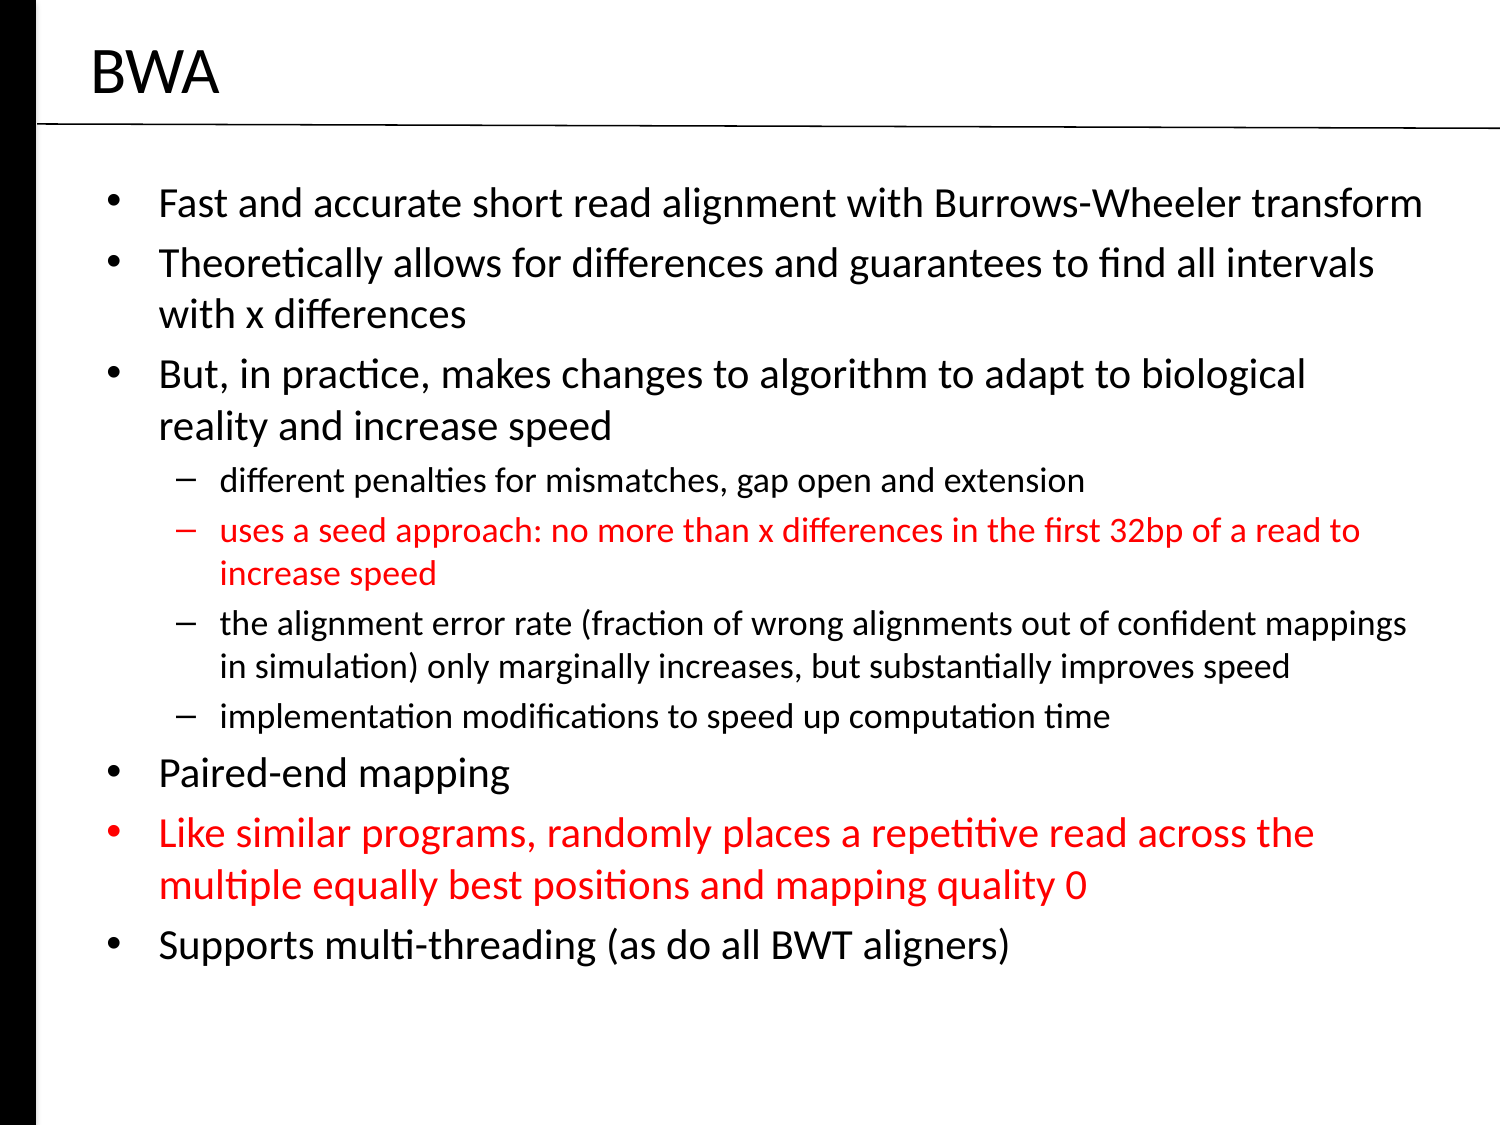

# BWA
Fast and accurate short read alignment with Burrows-Wheeler transform
Theoretically allows for differences and guarantees to find all intervals with x differences
But, in practice, makes changes to algorithm to adapt to biological reality and increase speed
different penalties for mismatches, gap open and extension
uses a seed approach: no more than x differences in the first 32bp of a read to increase speed
the alignment error rate (fraction of wrong alignments out of confident mappings in simulation) only marginally increases, but substantially improves speed
implementation modifications to speed up computation time
Paired-end mapping
Like similar programs, randomly places a repetitive read across the multiple equally best positions and mapping quality 0
Supports multi-threading (as do all BWT aligners)